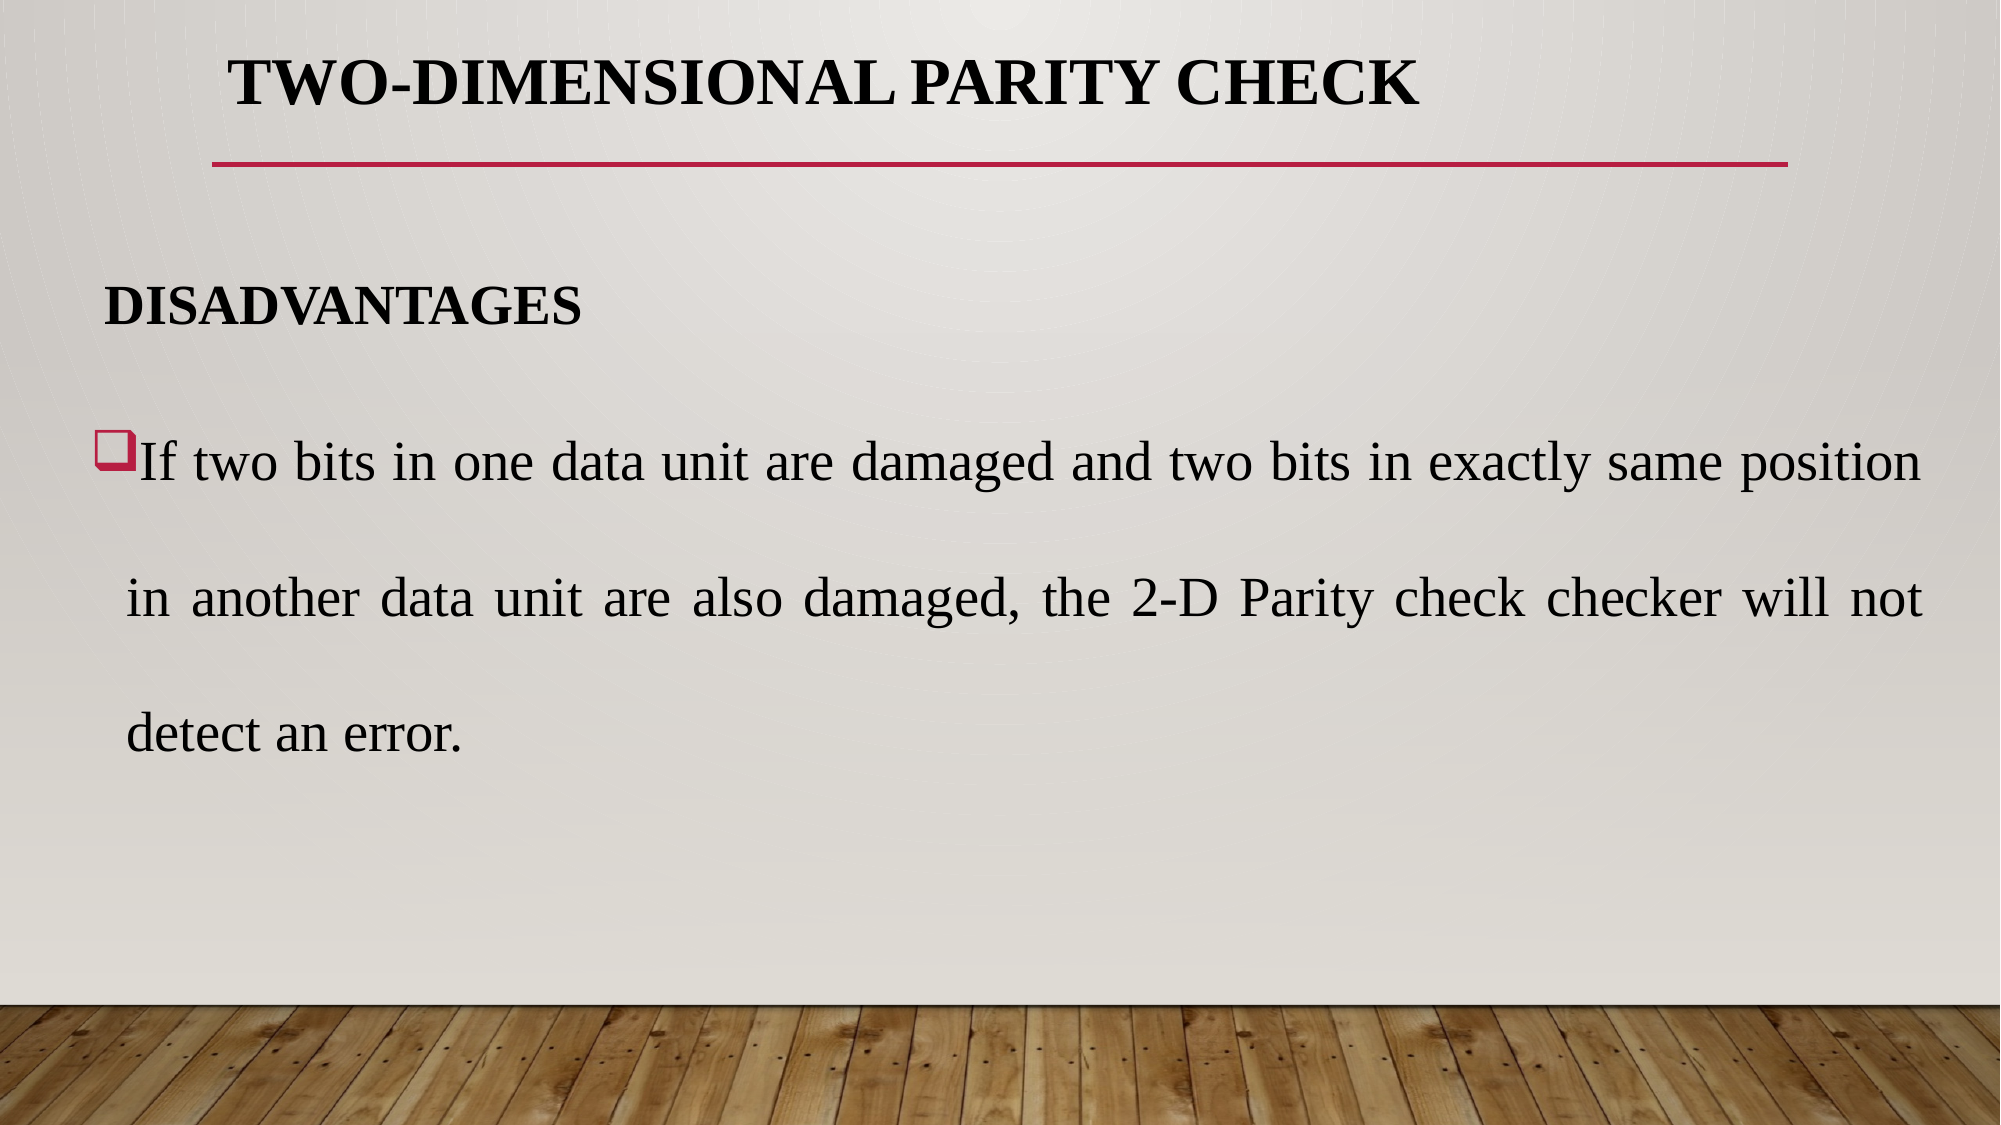

# Two-Dimensional Parity Check
 DISADVANTAGES
If two bits in one data unit are damaged and two bits in exactly same position in another data unit are also damaged, the 2-D Parity check checker will not detect an error.